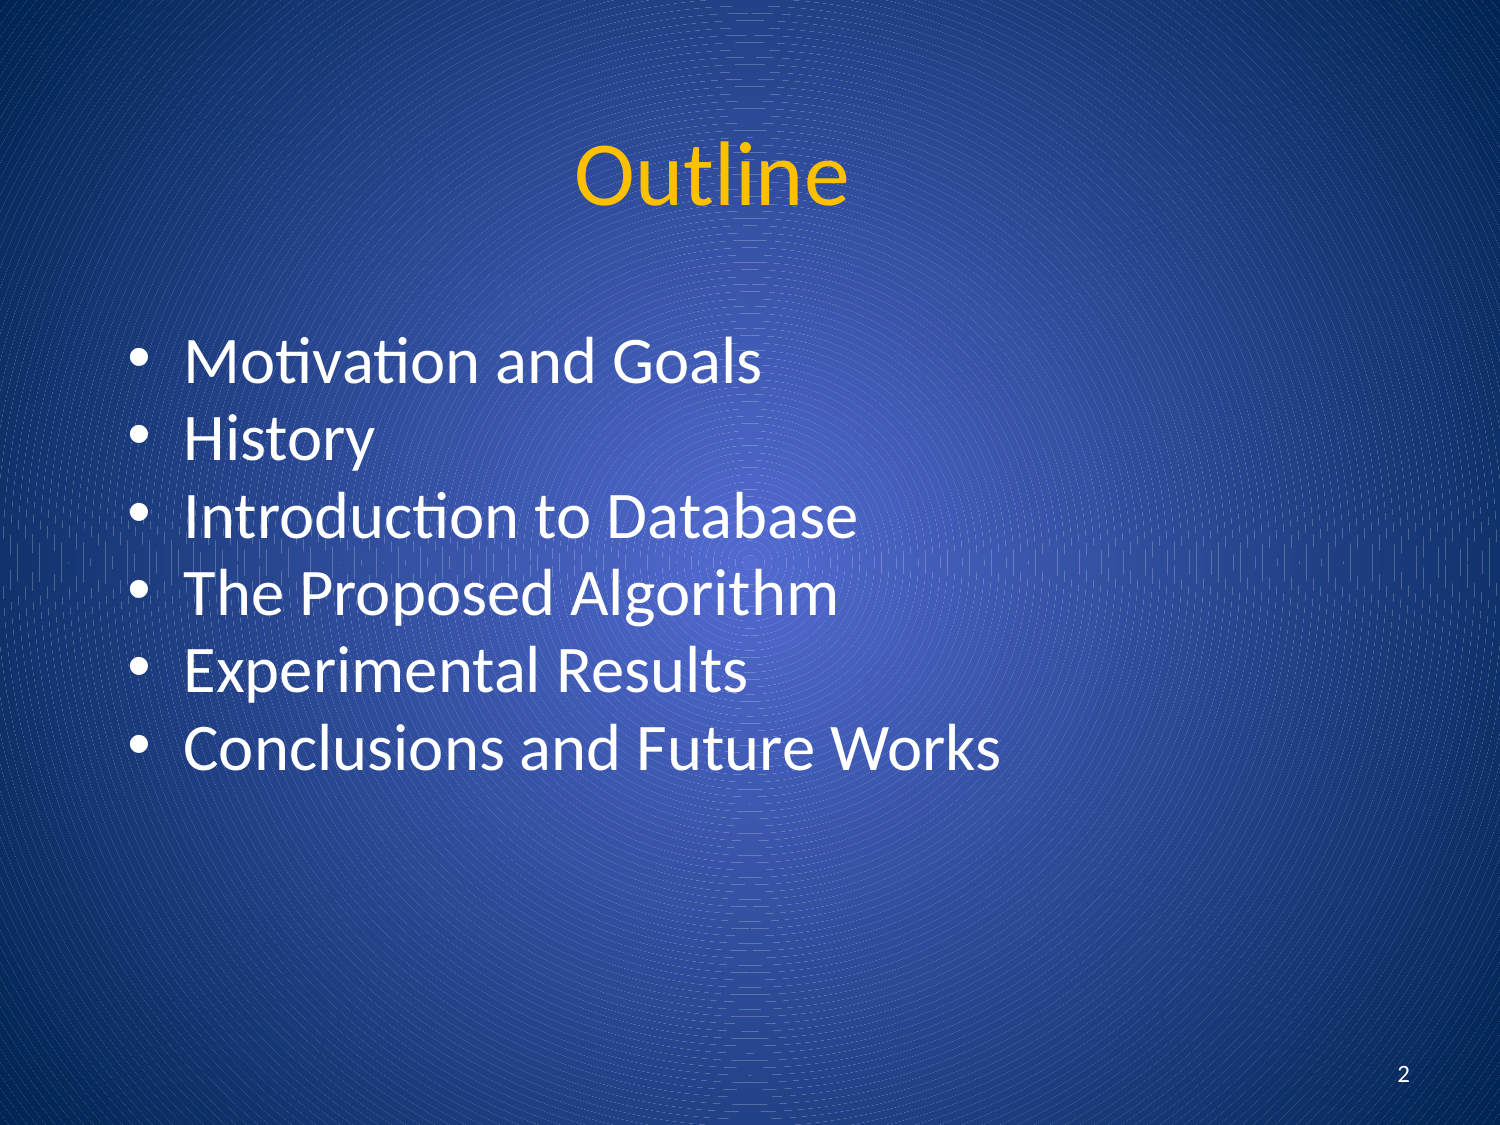

# Outline
Motivation and Goals
History
Introduction to Database
The Proposed Algorithm
Experimental Results
Conclusions and Future Works
2